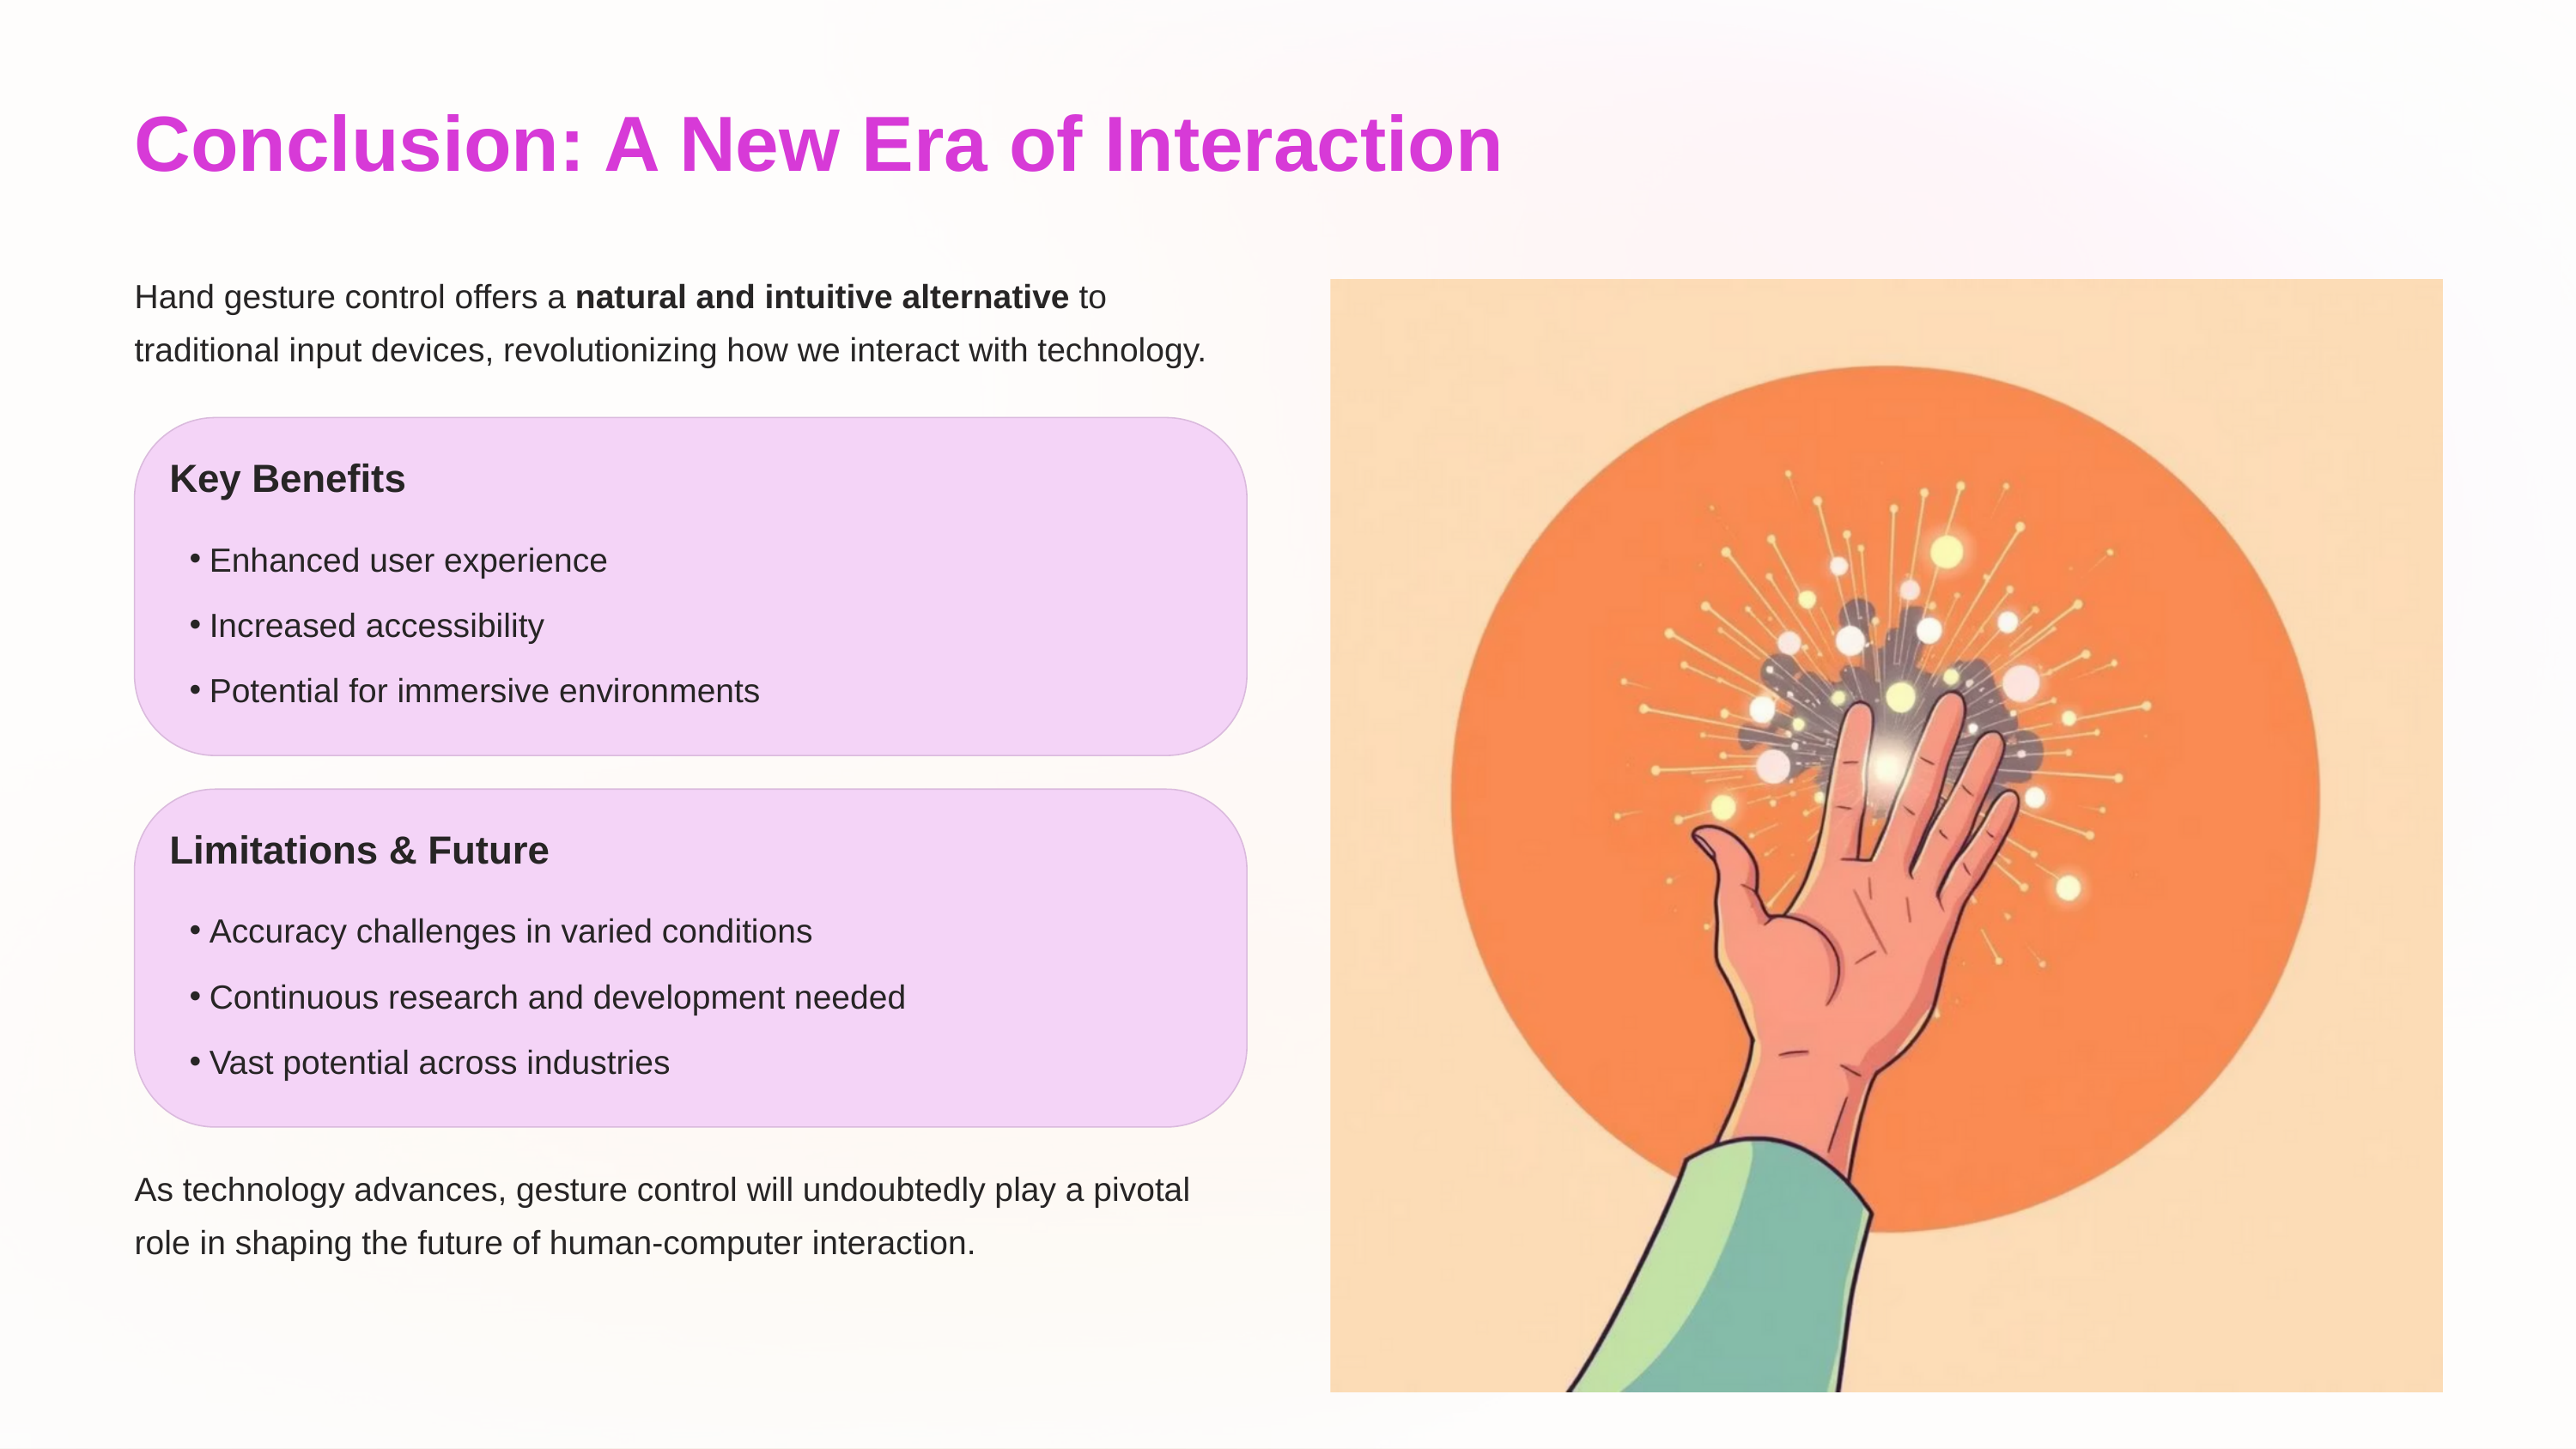

Conclusion: A New Era of Interaction
Hand gesture control offers a natural and intuitive alternative to traditional input devices, revolutionizing how we interact with technology.

Key Benefits
Enhanced user experience
Increased accessibility
Potential for immersive environments

Limitations & Future
Accuracy challenges in varied conditions
Continuous research and development needed
Vast potential across industries
As technology advances, gesture control will undoubtedly play a pivotal role in shaping the future of human-computer interaction.